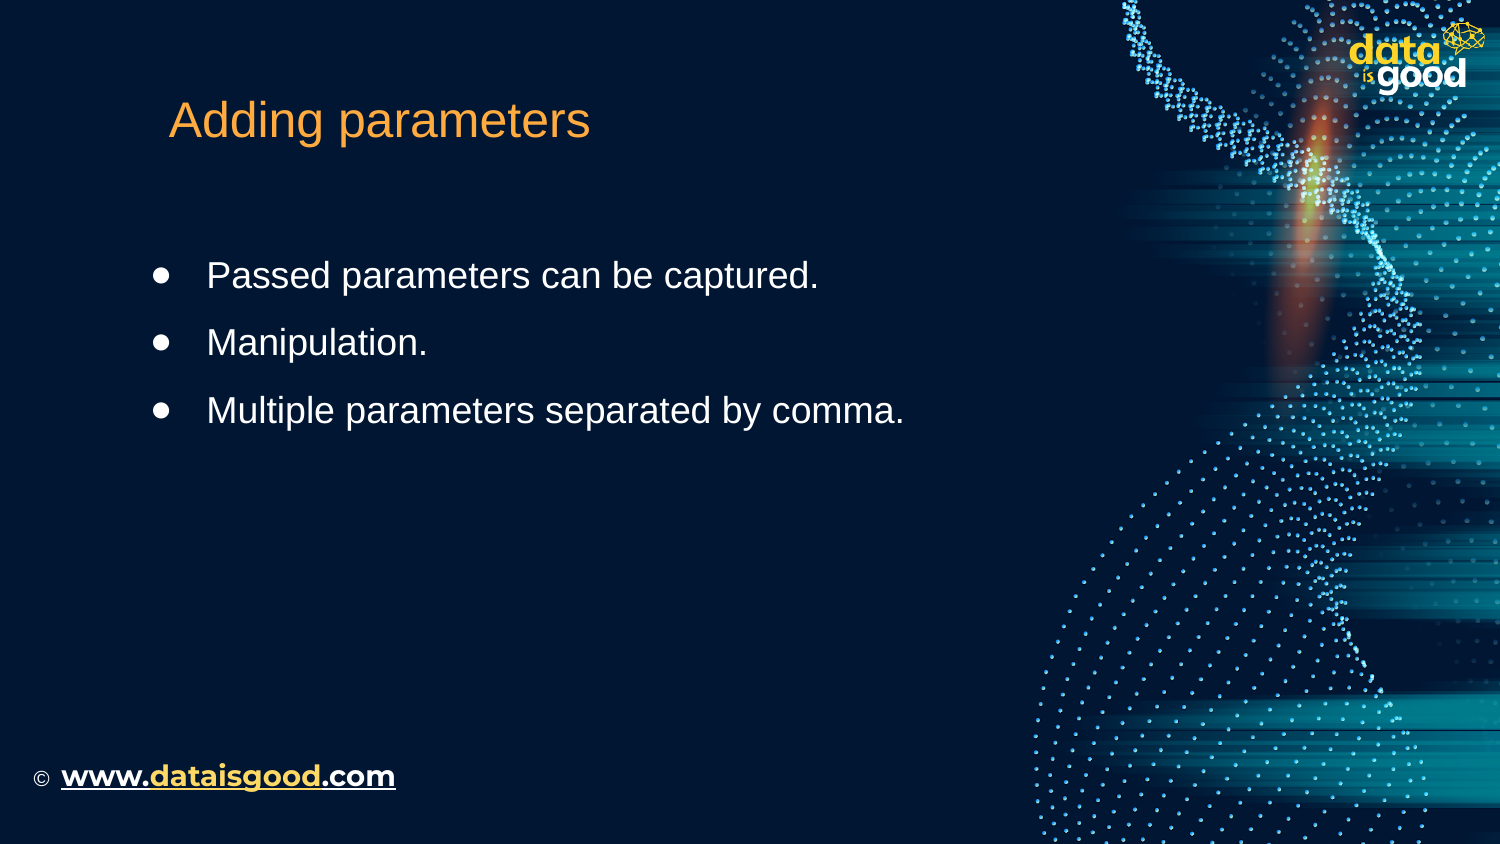

# Adding parameters
Passed parameters can be captured.
Manipulation.
Multiple parameters separated by comma.